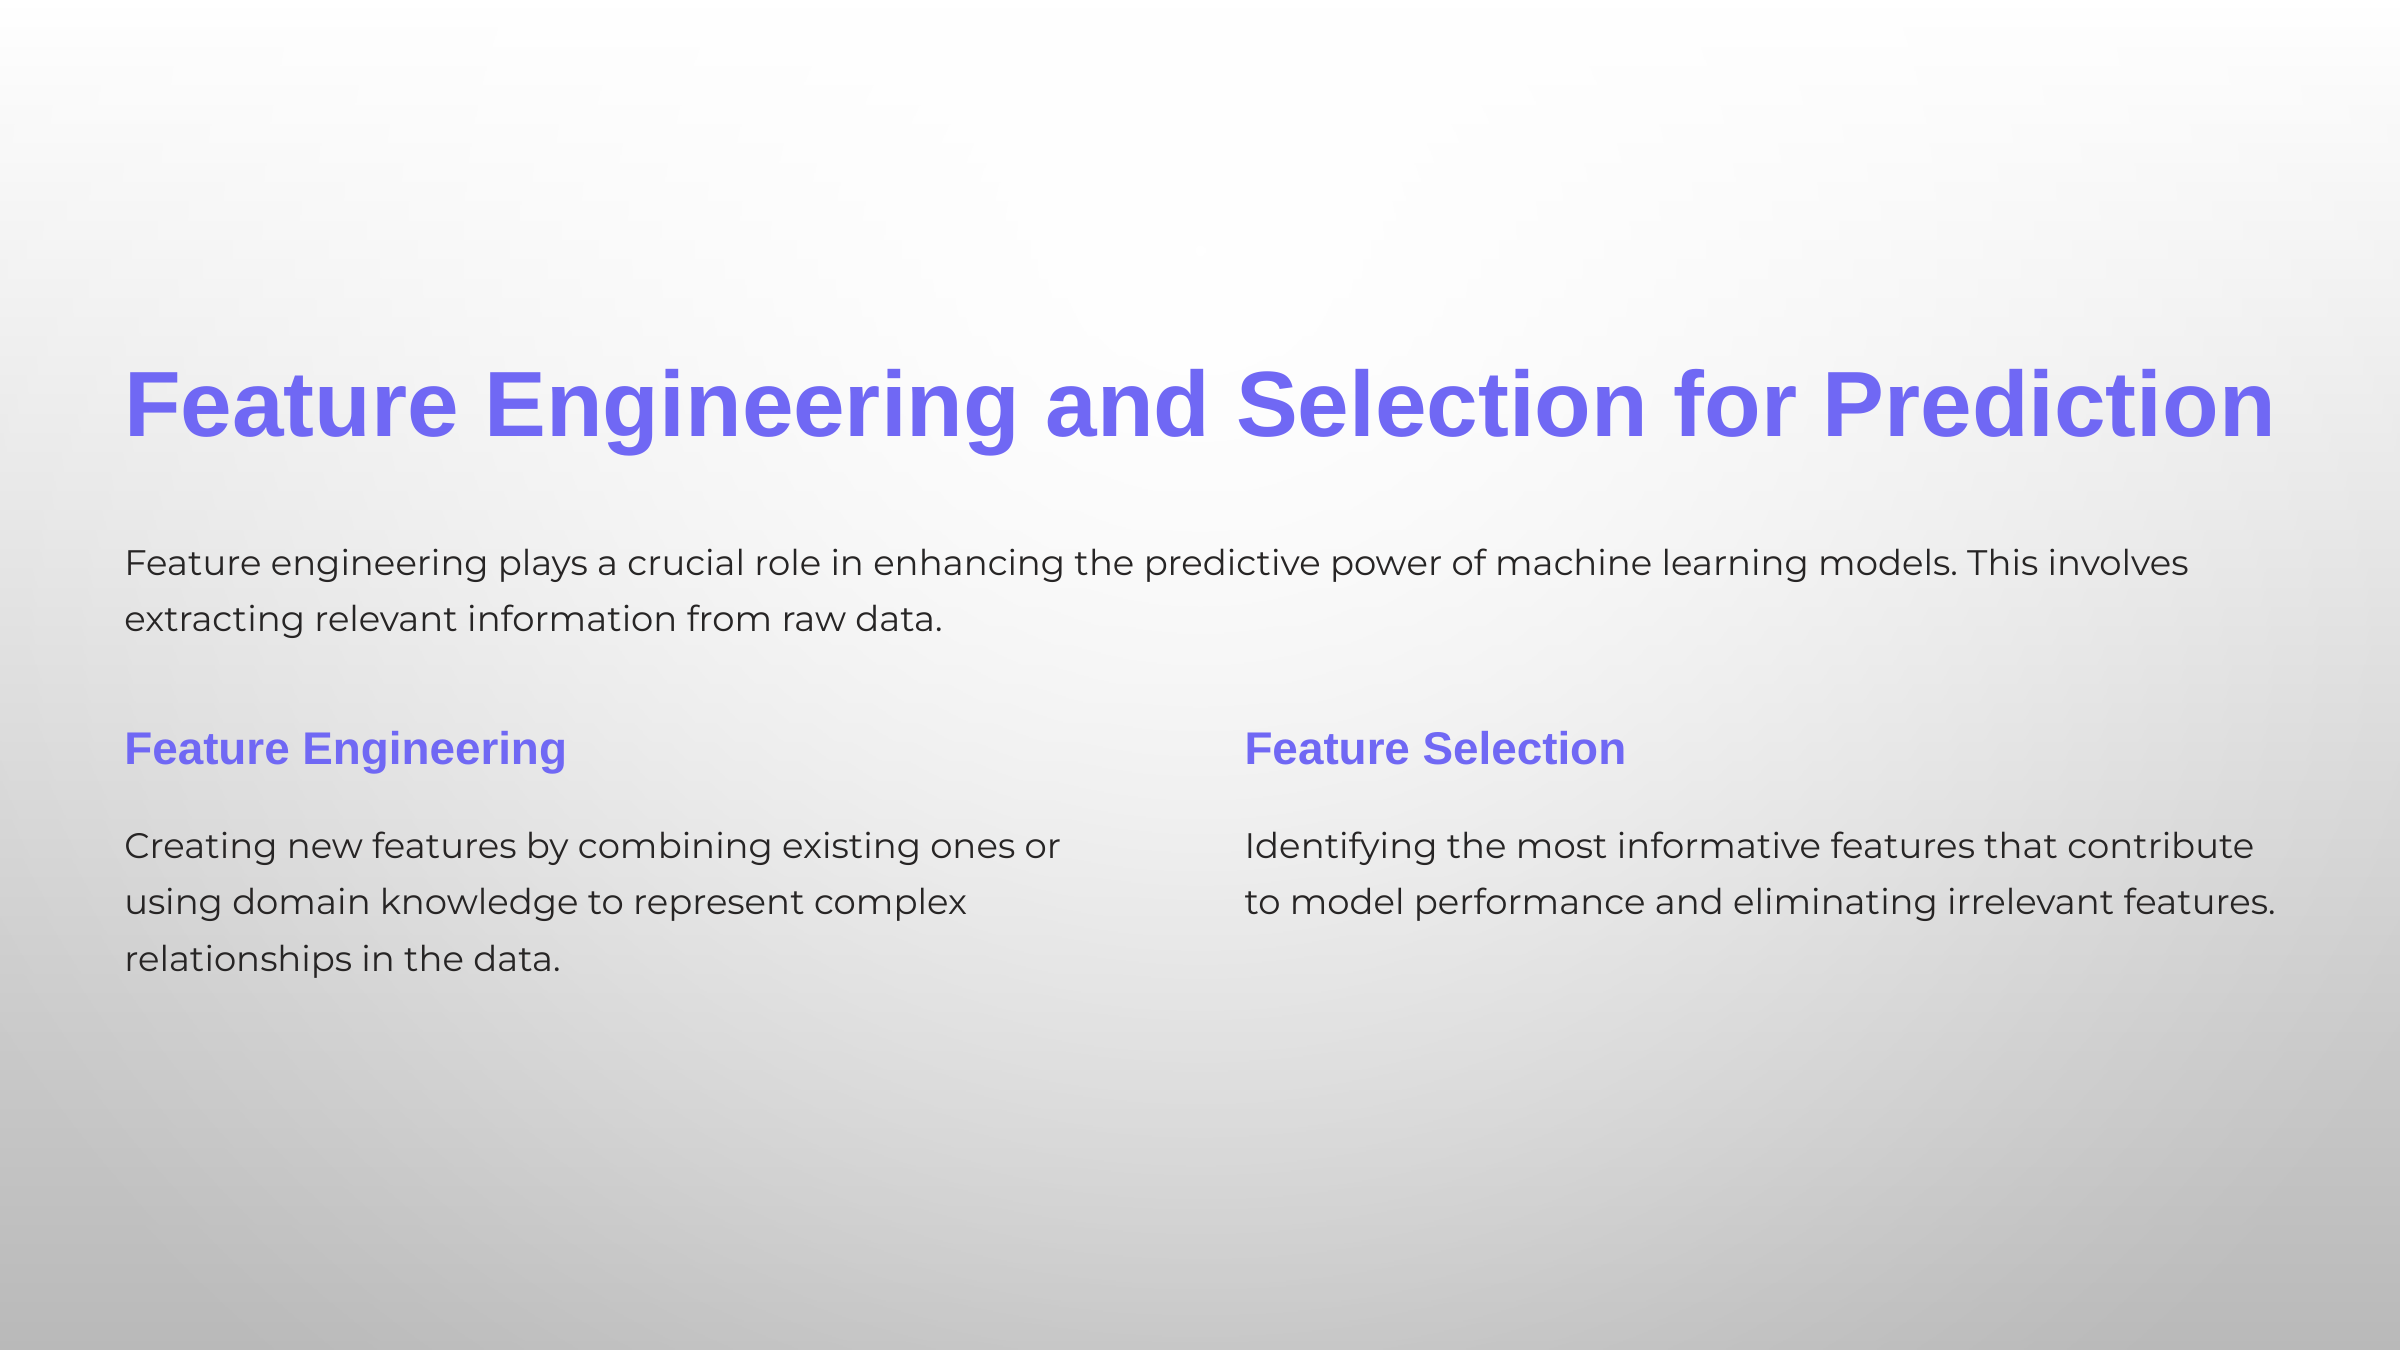

Feature Engineering and Selection for Prediction
Feature engineering plays a crucial role in enhancing the predictive power of machine learning models. This involves extracting relevant information from raw data.
Feature Engineering
Feature Selection
Creating new features by combining existing ones or using domain knowledge to represent complex relationships in the data.
Identifying the most informative features that contribute to model performance and eliminating irrelevant features.